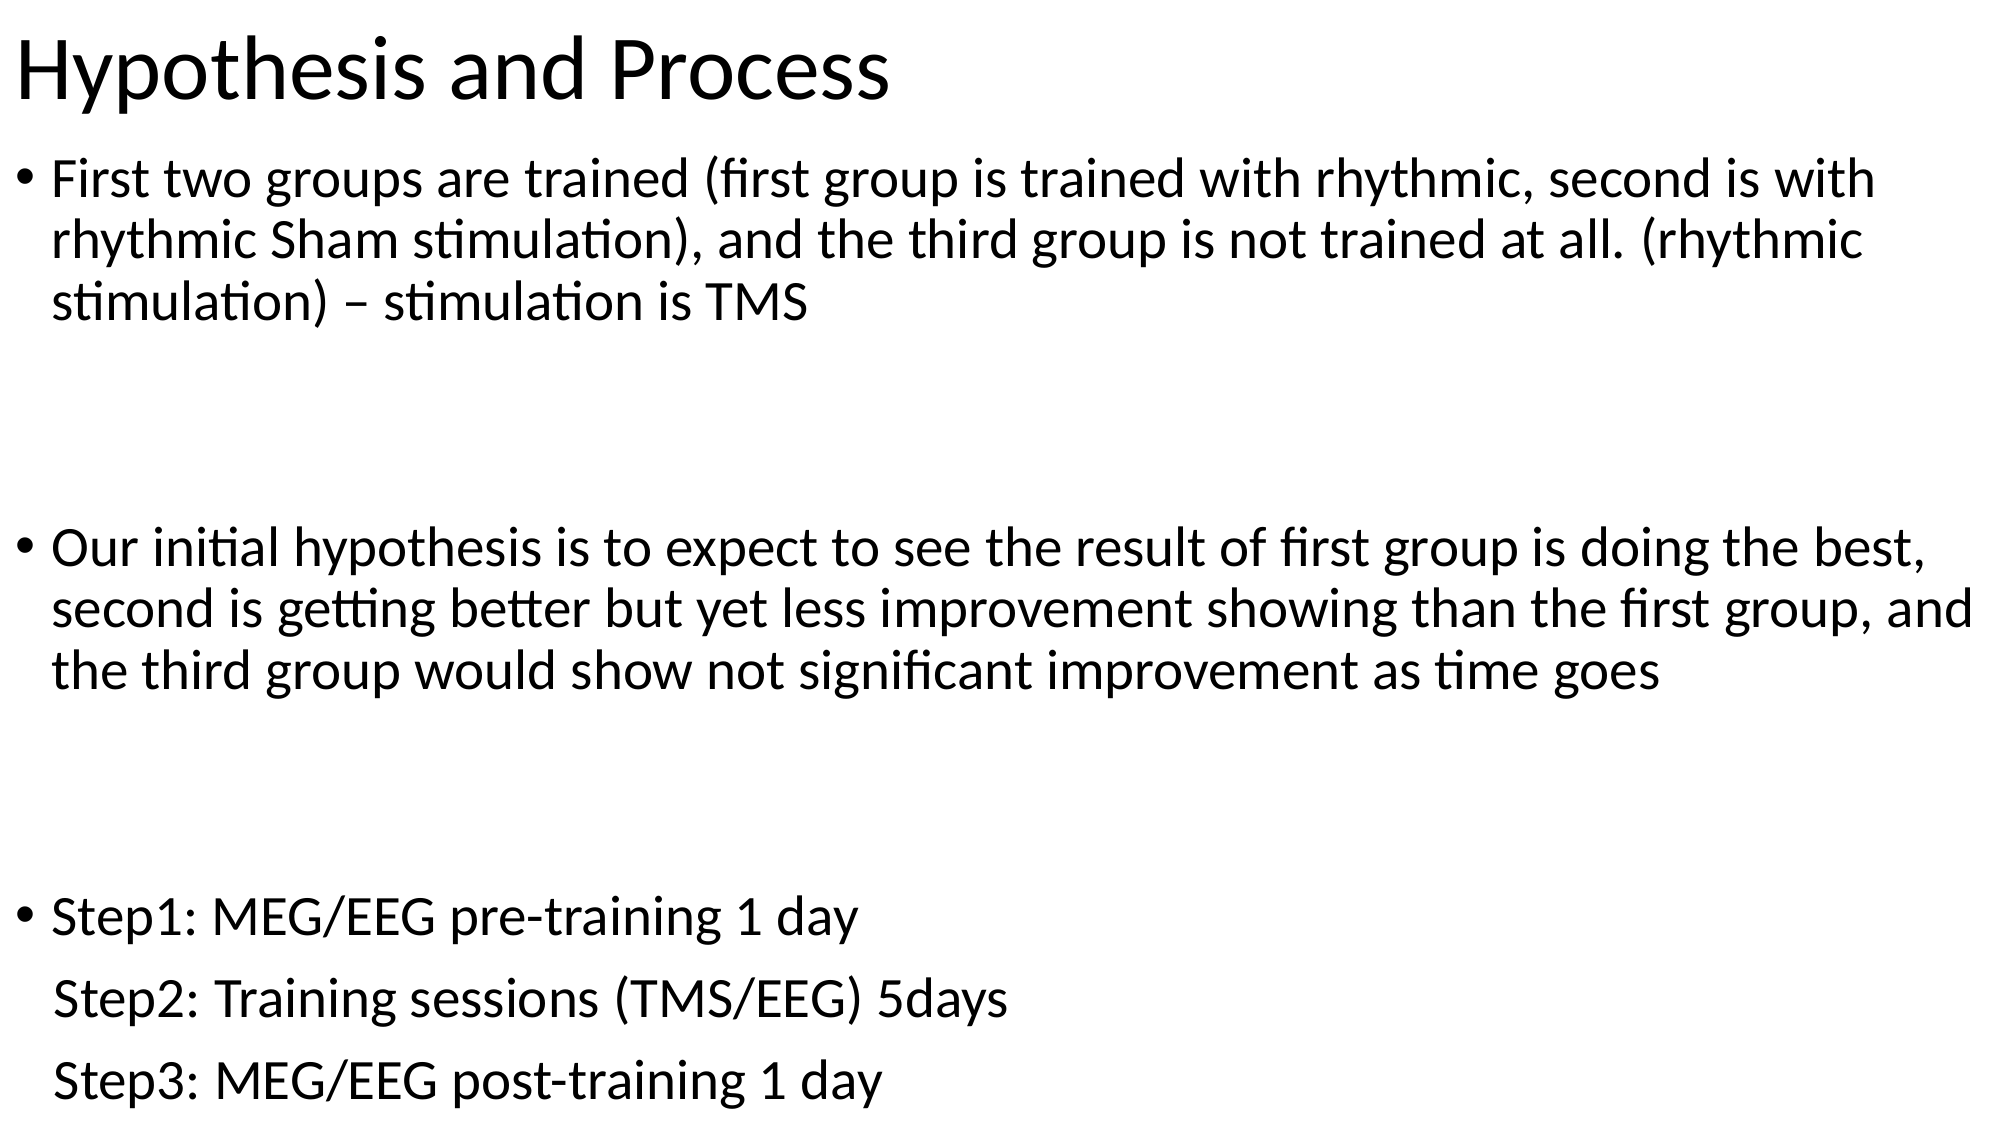

# Hypothesis and Process
First two groups are trained (first group is trained with rhythmic, second is with rhythmic Sham stimulation), and the third group is not trained at all. (rhythmic stimulation) – stimulation is TMS

Our initial hypothesis is to expect to see the result of first group is doing the best, second is getting better but yet less improvement showing than the first group, and the third group would show not significant improvement as time goes

Step1: MEG/EEG pre-training 1 day
   Step2: Training sessions (TMS/EEG) 5days
   Step3: MEG/EEG post-training 1 day